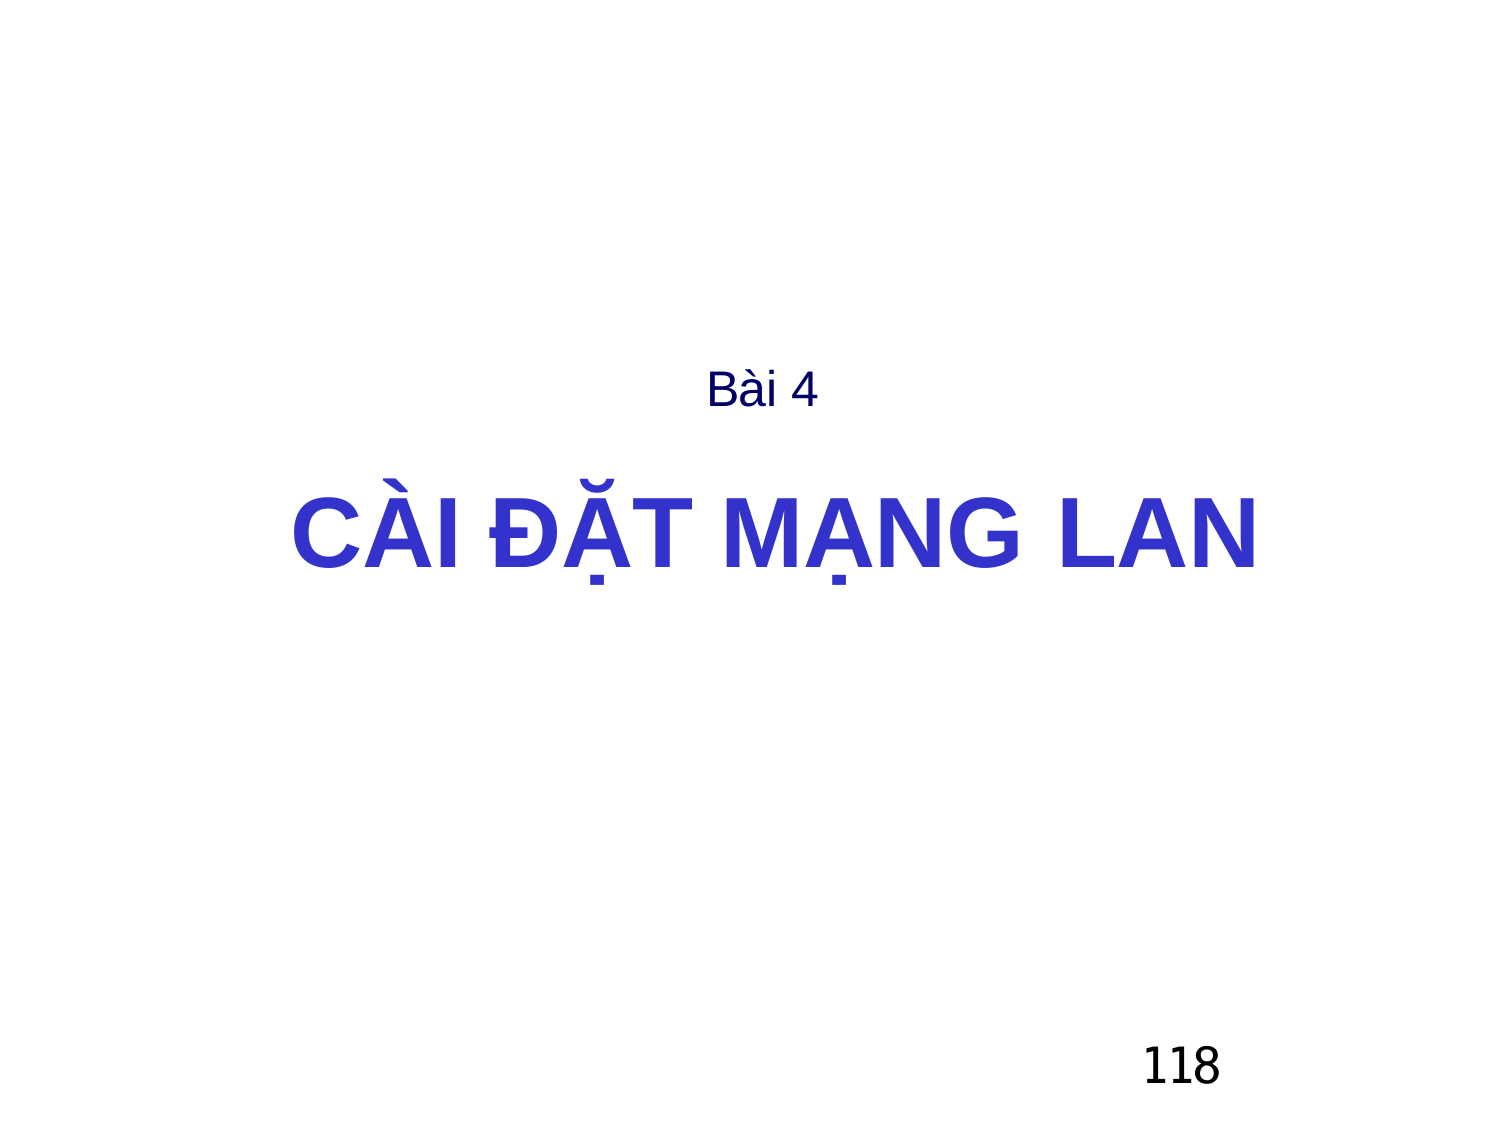

# Bài 4
CÀI ĐẶT MẠNG LAN
118